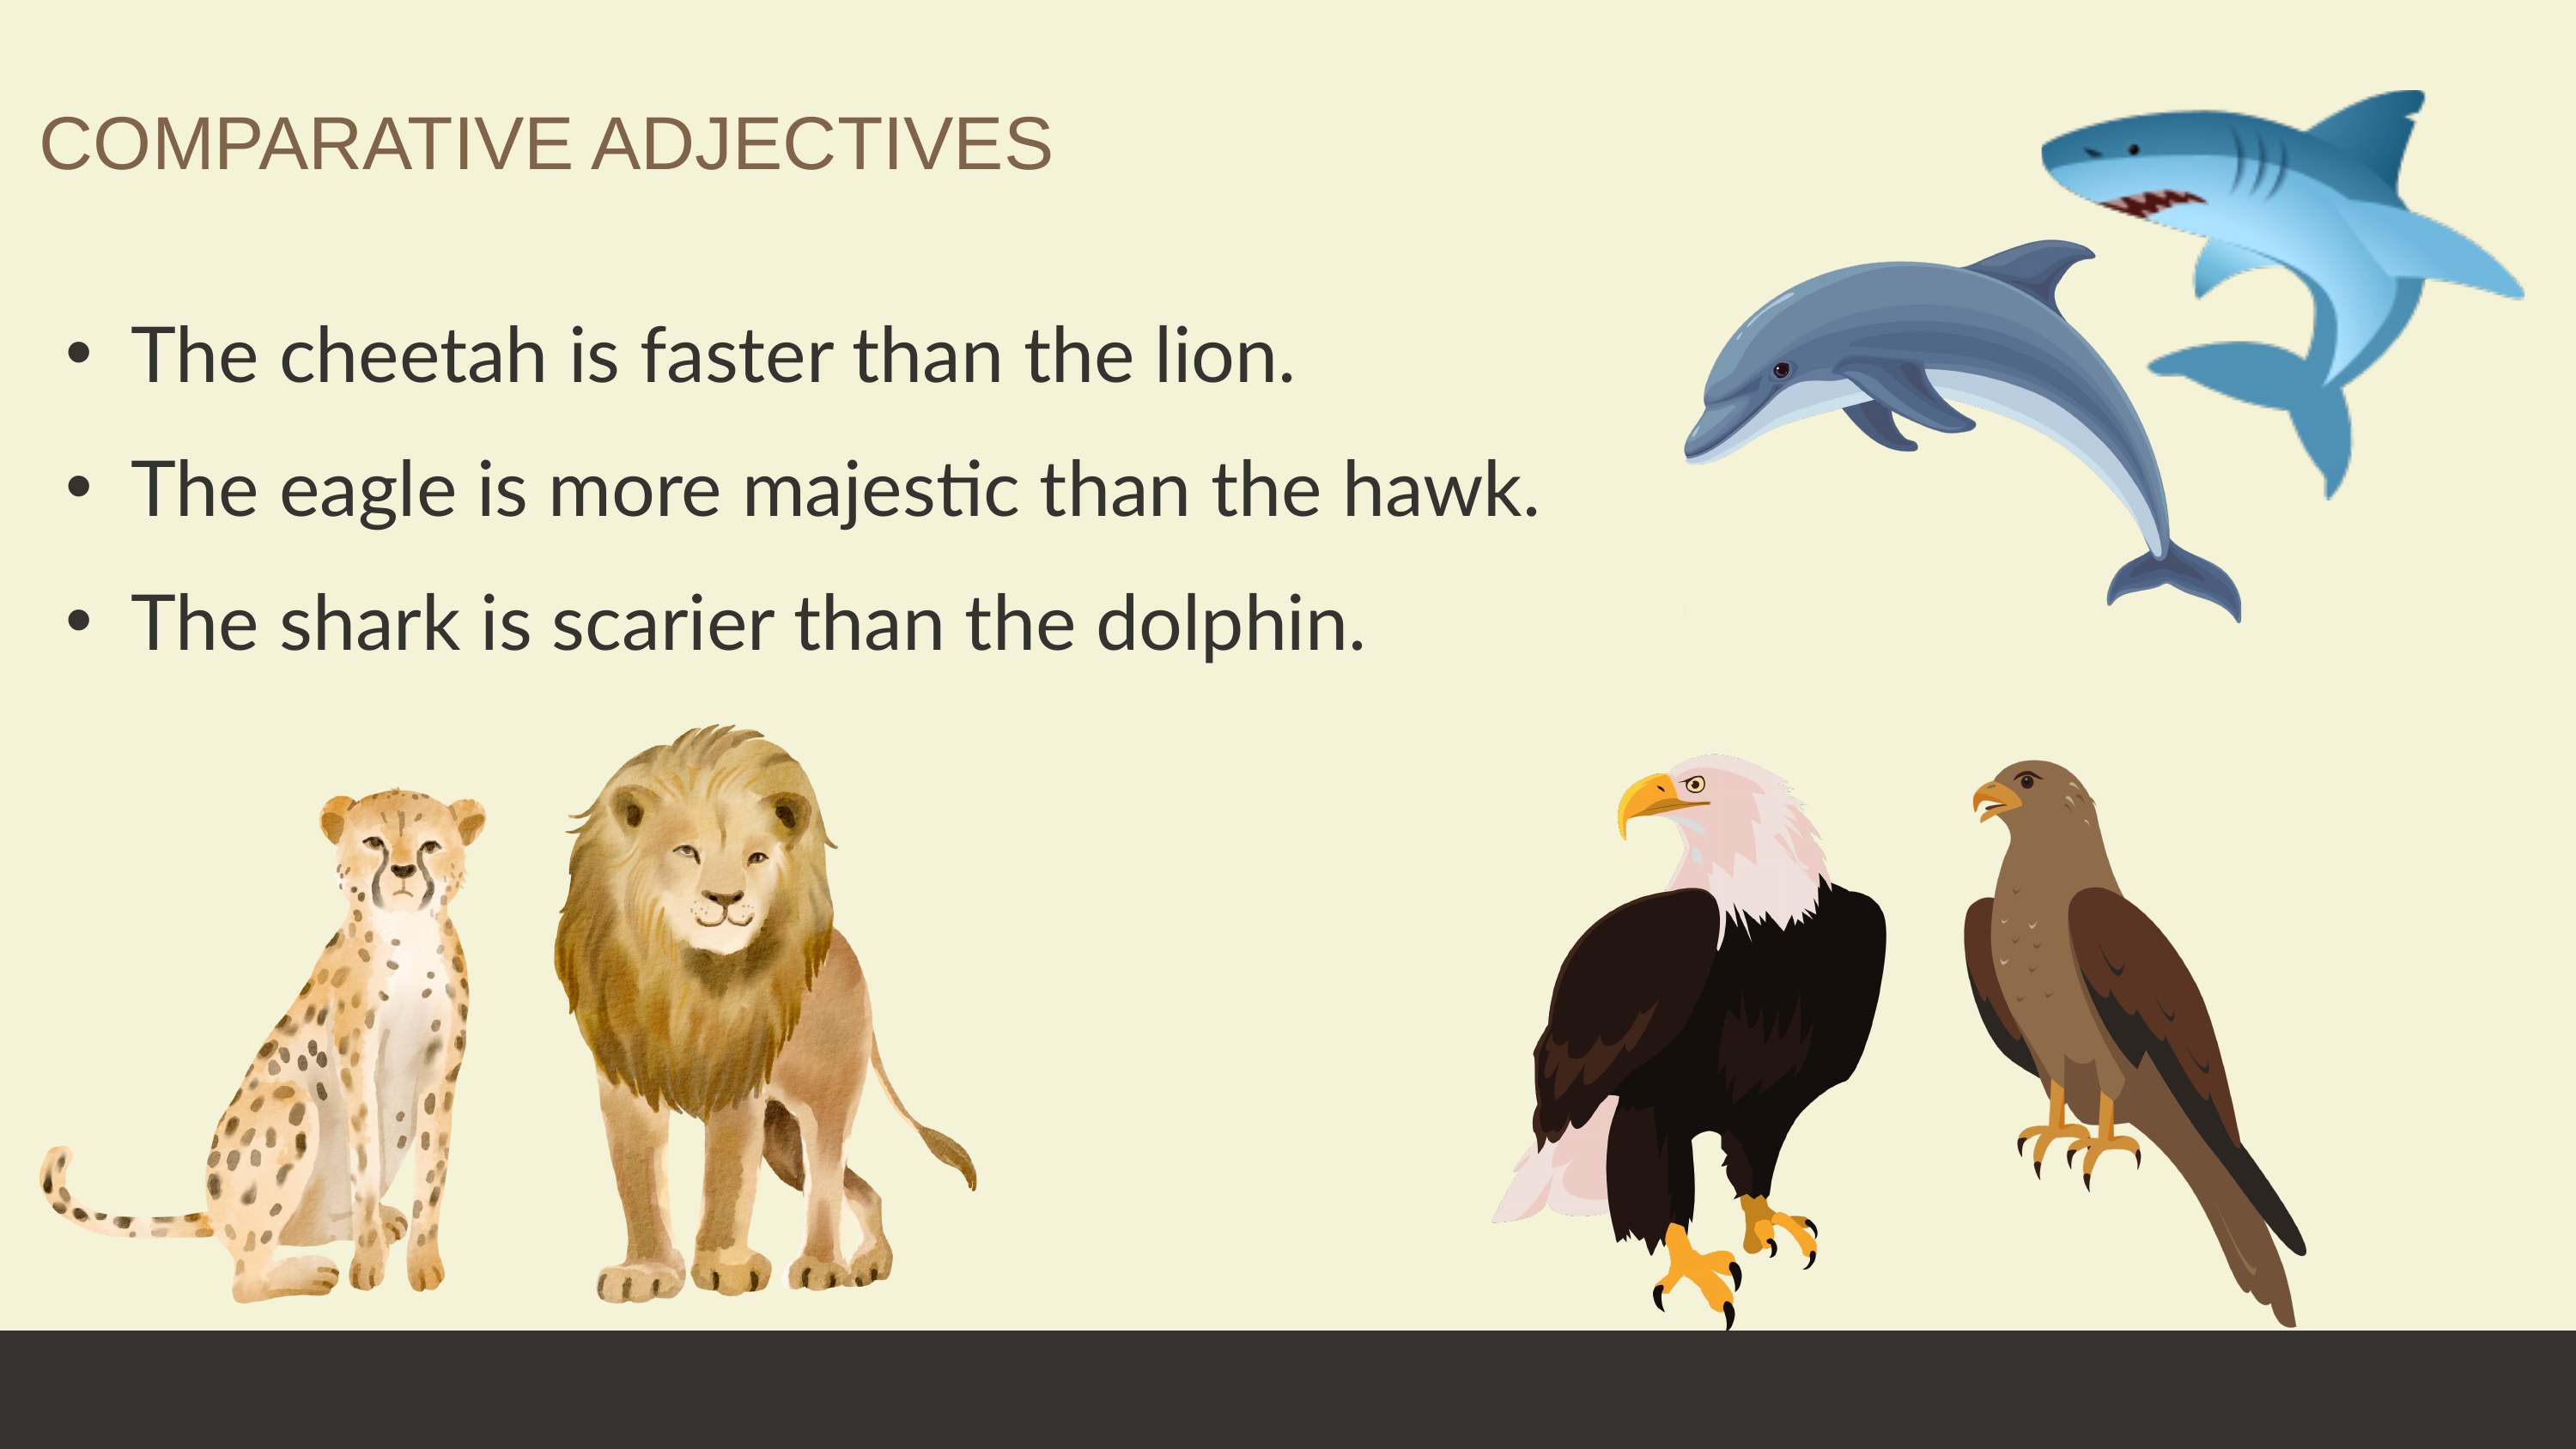

COMPARATIVE ADJECTIVES

The cheetah is faster than the lion.
The eagle is more majestic than the hawk.
The shark is scarier than the dolphin.